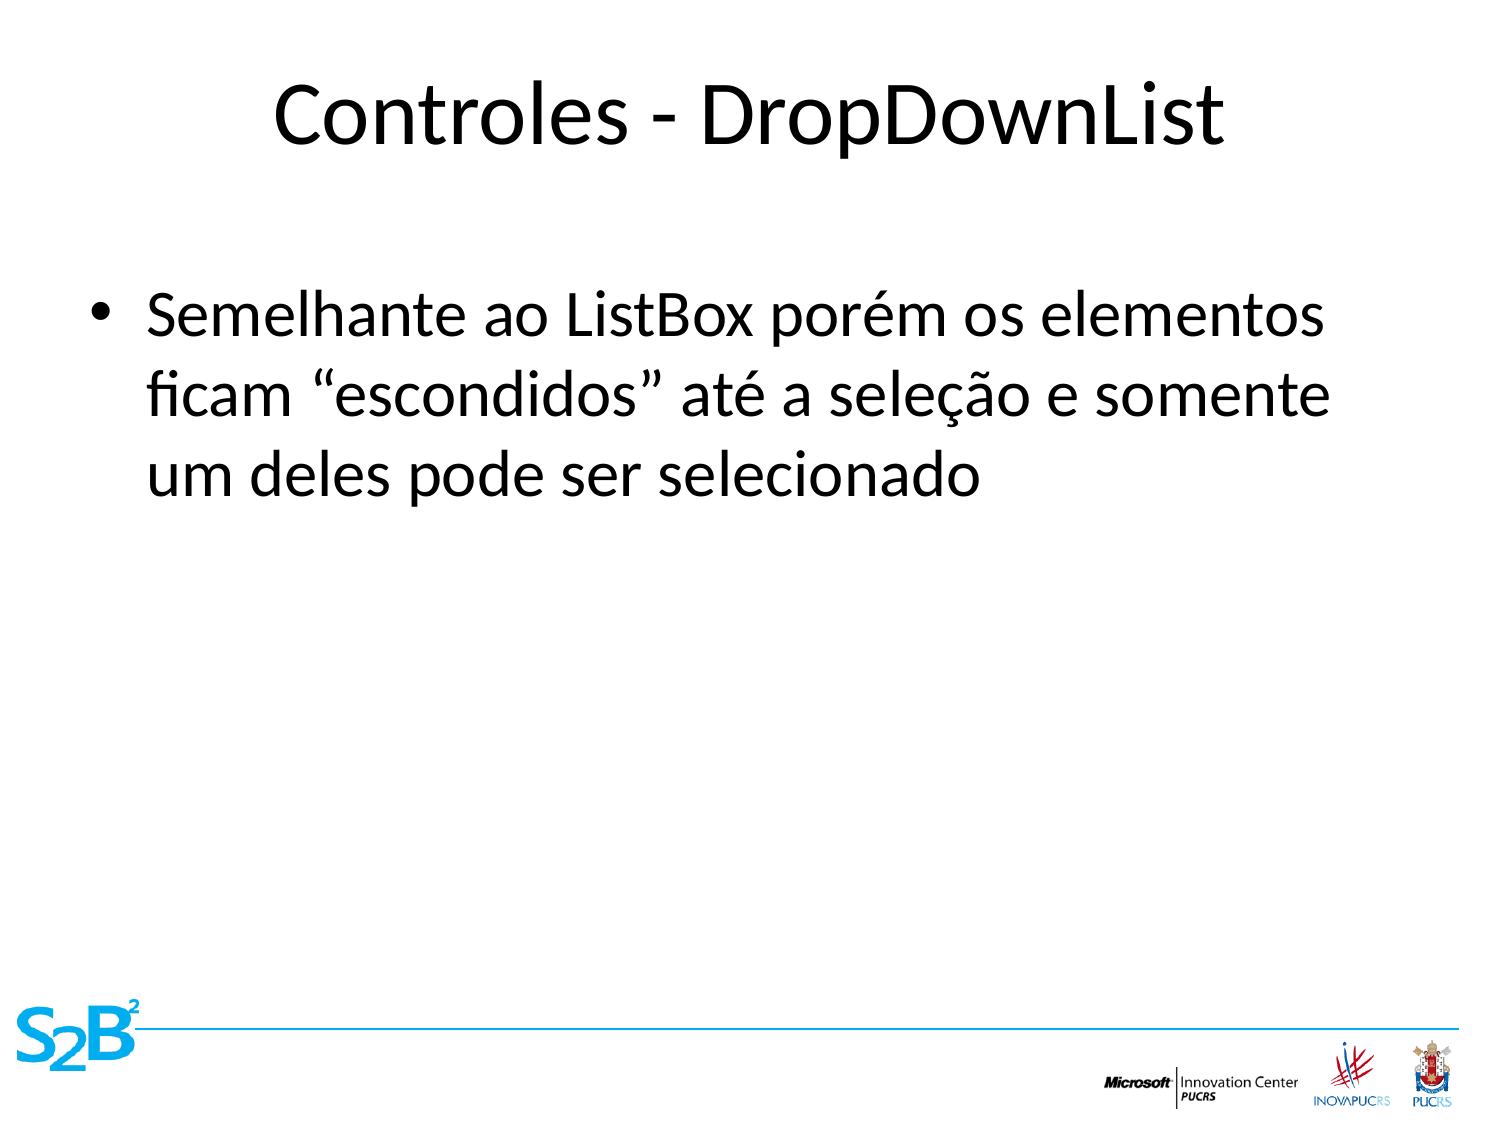

# Controles - DropDownList
Semelhante ao ListBox porém os elementos ficam “escondidos” até a seleção e somente um deles pode ser selecionado